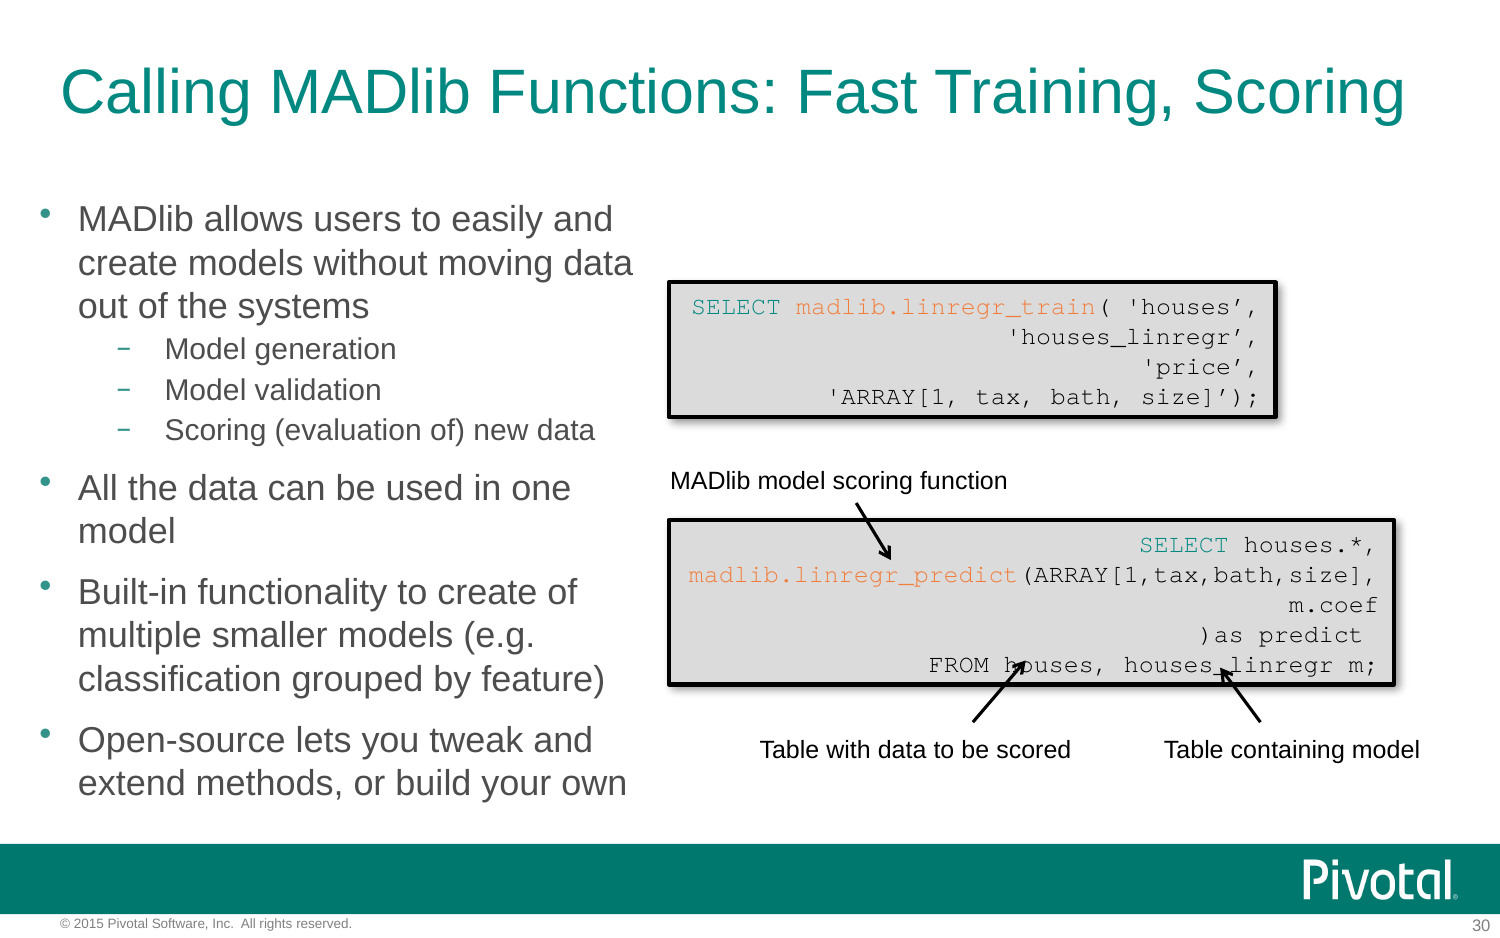

# Calling MADlib Functions: Fast Training, Scoring
MADlib allows users to easily and create models without moving data out of the systems
Model generation
Model validation
Scoring (evaluation of) new data
All the data can be used in one model
Built-in functionality to create of multiple smaller models (e.g. classification grouped by feature)
Open-source lets you tweak and extend methods, or build your own
SELECT madlib.linregr_train( 'houses’,
'houses_linregr’,
'price’,
'ARRAY[1, tax, bath, size]’);
MADlib model scoring function
SELECT houses.*, madlib.linregr_predict(ARRAY[1,tax,bath,size], m.coef
)as predict
FROM houses, houses_linregr m;
Table with data to be scored
Table containing model